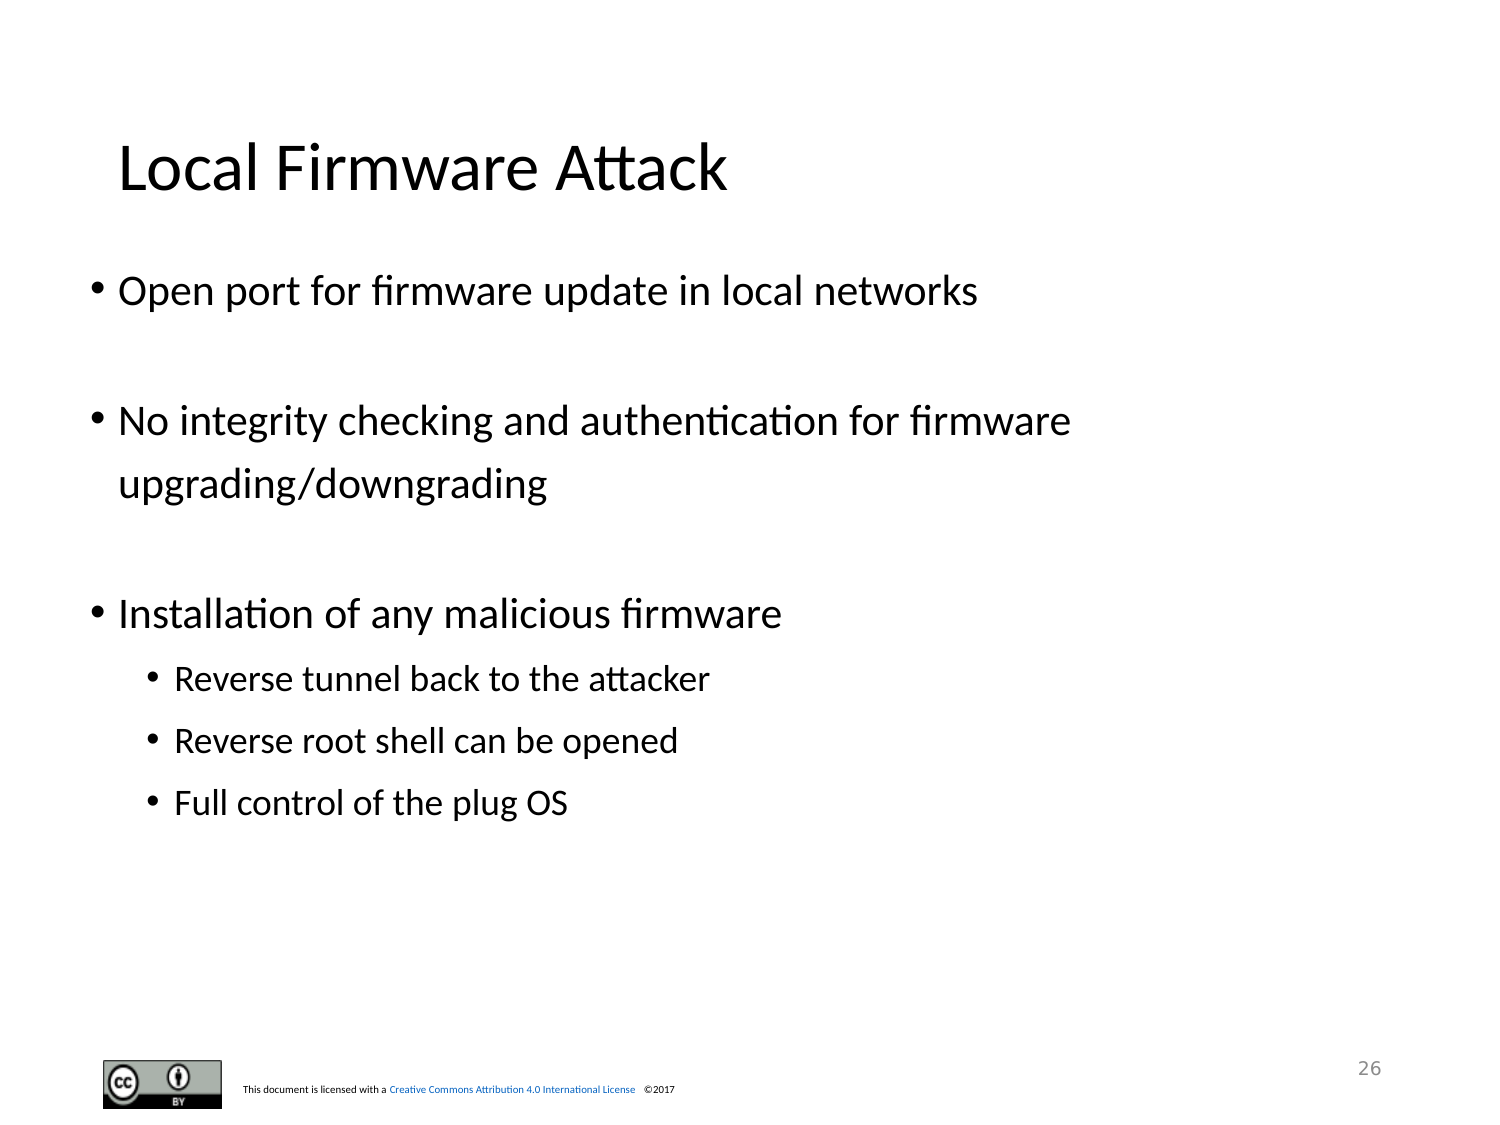

# Local Firmware Attack
Open port for firmware update in local networks

No integrity checking and authentication for firmware upgrading/downgrading

Installation of any malicious firmware
Reverse tunnel back to the attacker
Reverse root shell can be opened
Full control of the plug OS
26